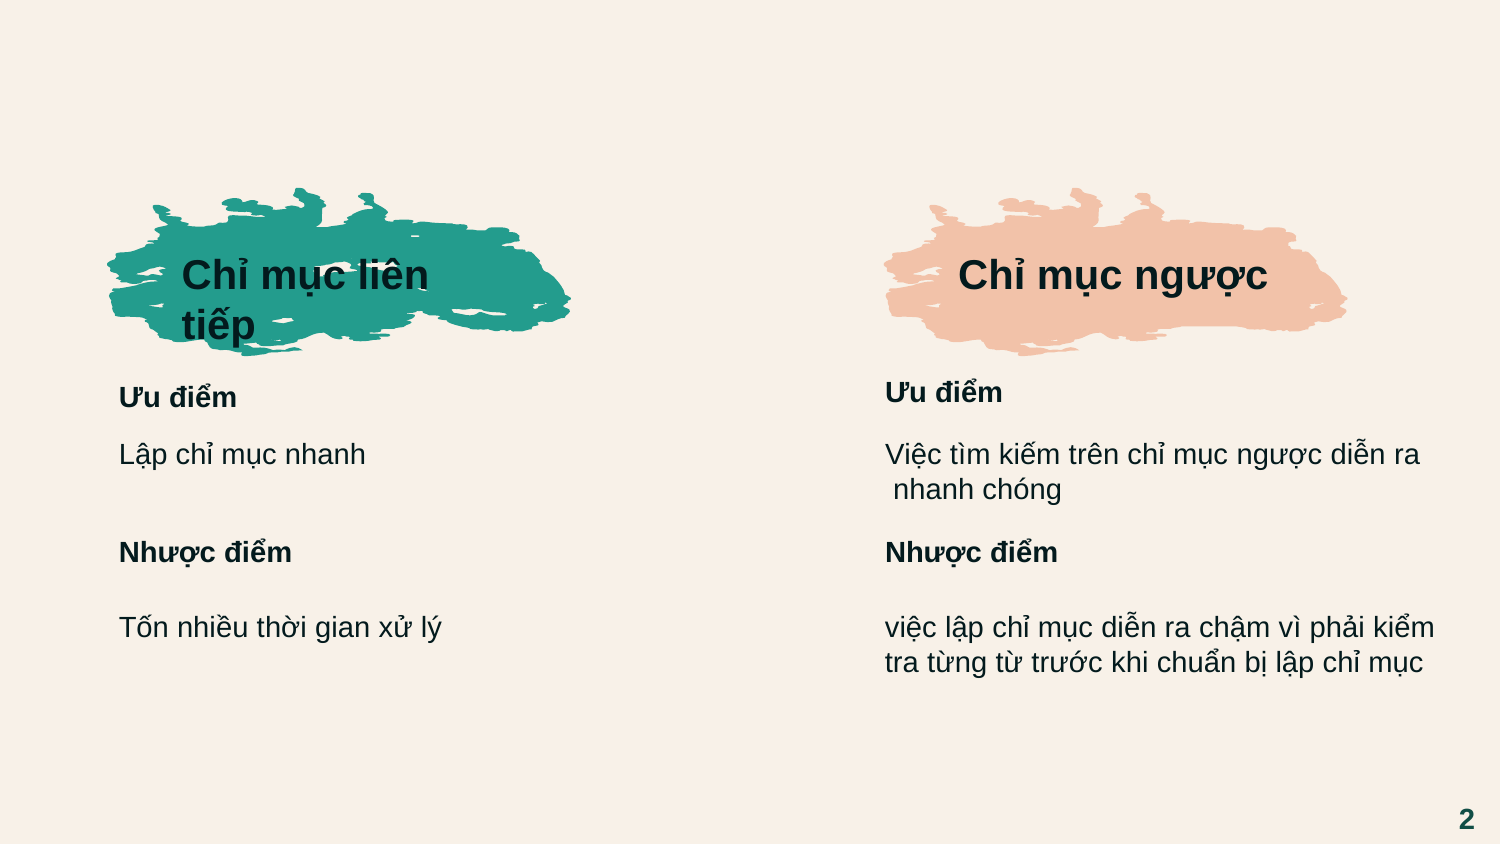

Chỉ mục liên tiếp

Chỉ mục ngược
Ưu điểm
Ưu điểm
Việc tìm kiếm trên chỉ mục ngược diễn ra
 nhanh chóng
Lập chỉ mục nhanh
Nhược điểm
Nhược điểm
Tốn nhiều thời gian xử lý
việc lập chỉ mục diễn ra chậm vì phải kiểm tra từng từ trước khi chuẩn bị lập chỉ mục
2